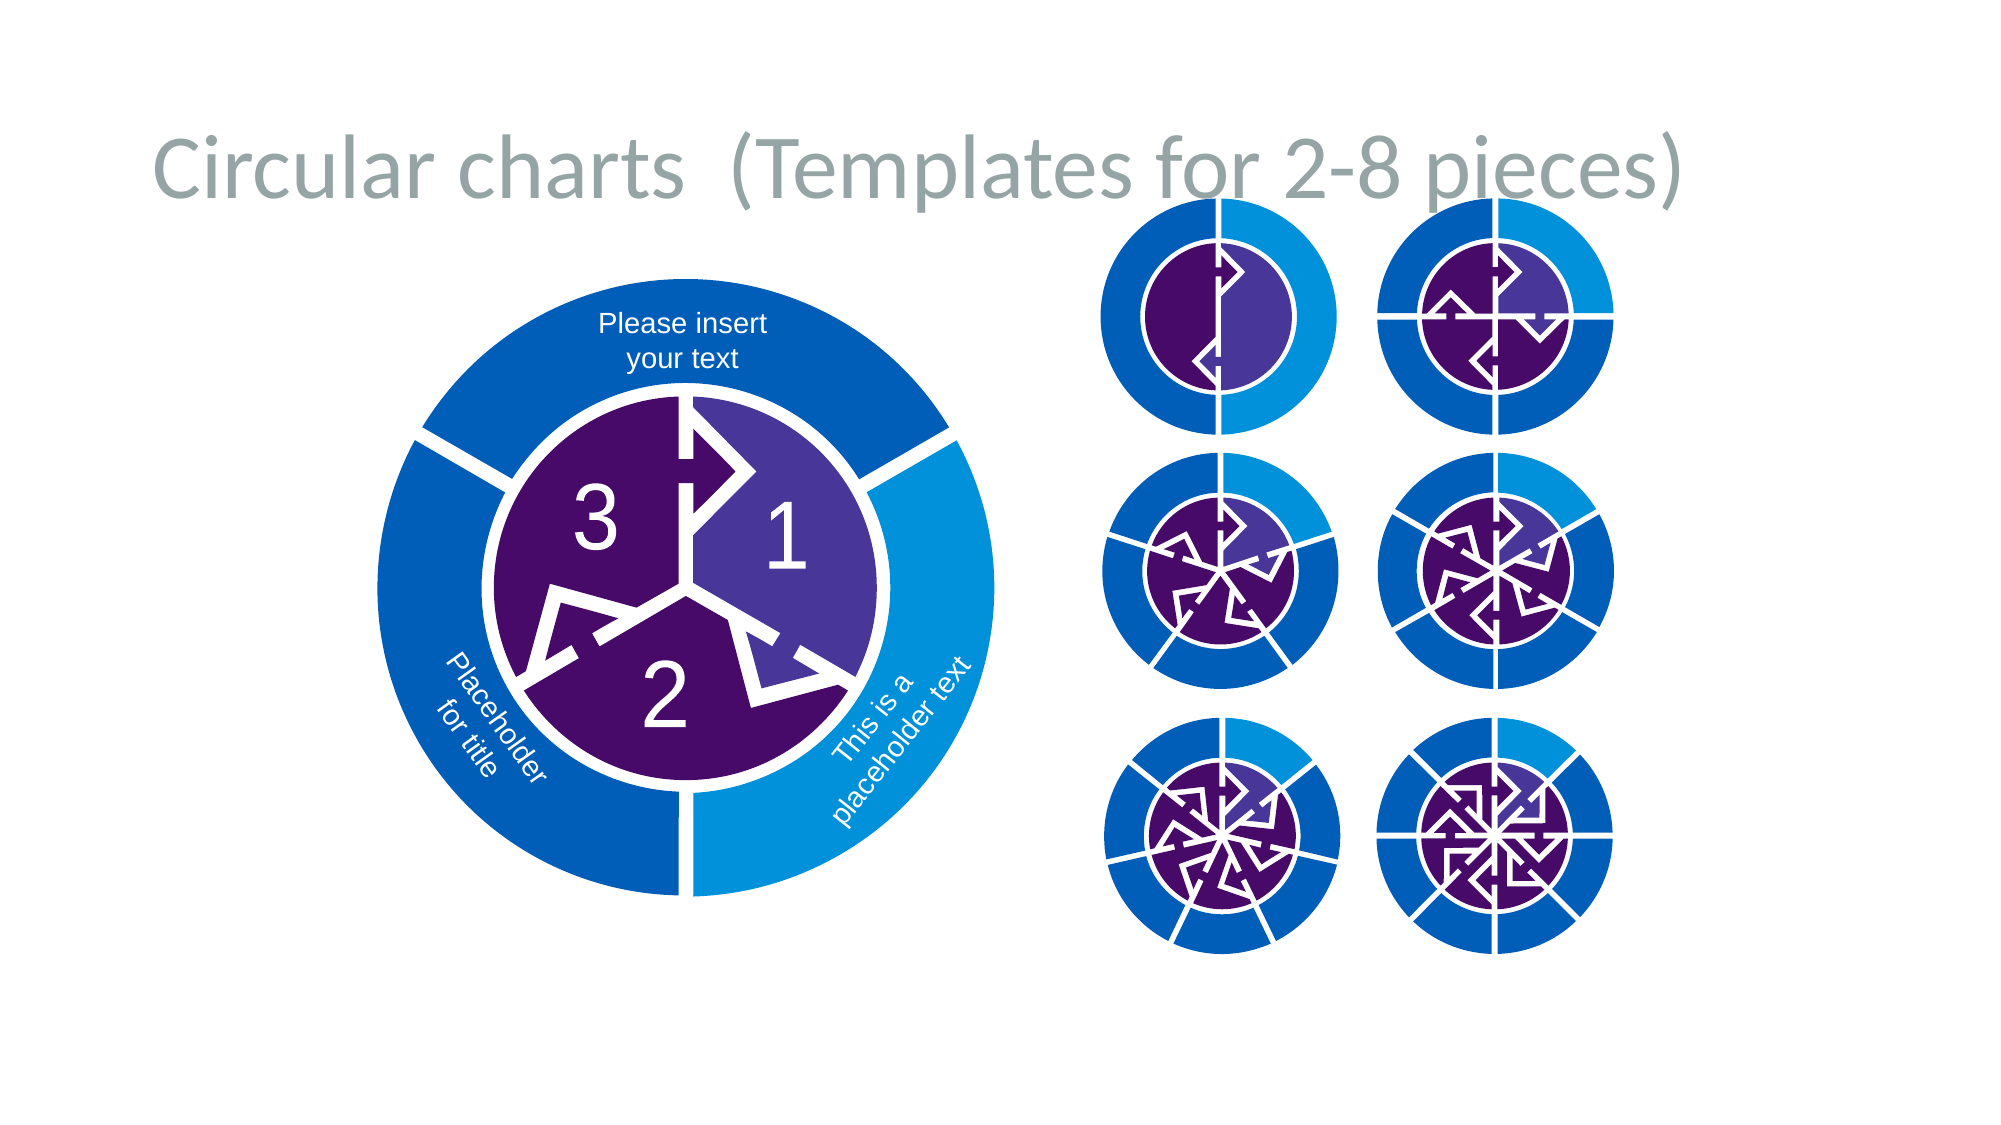

# Circular charts  (Templates for 2-8 pieces)

Please insert your text

3

1

2
Placeholder for title
This is a placeholder text